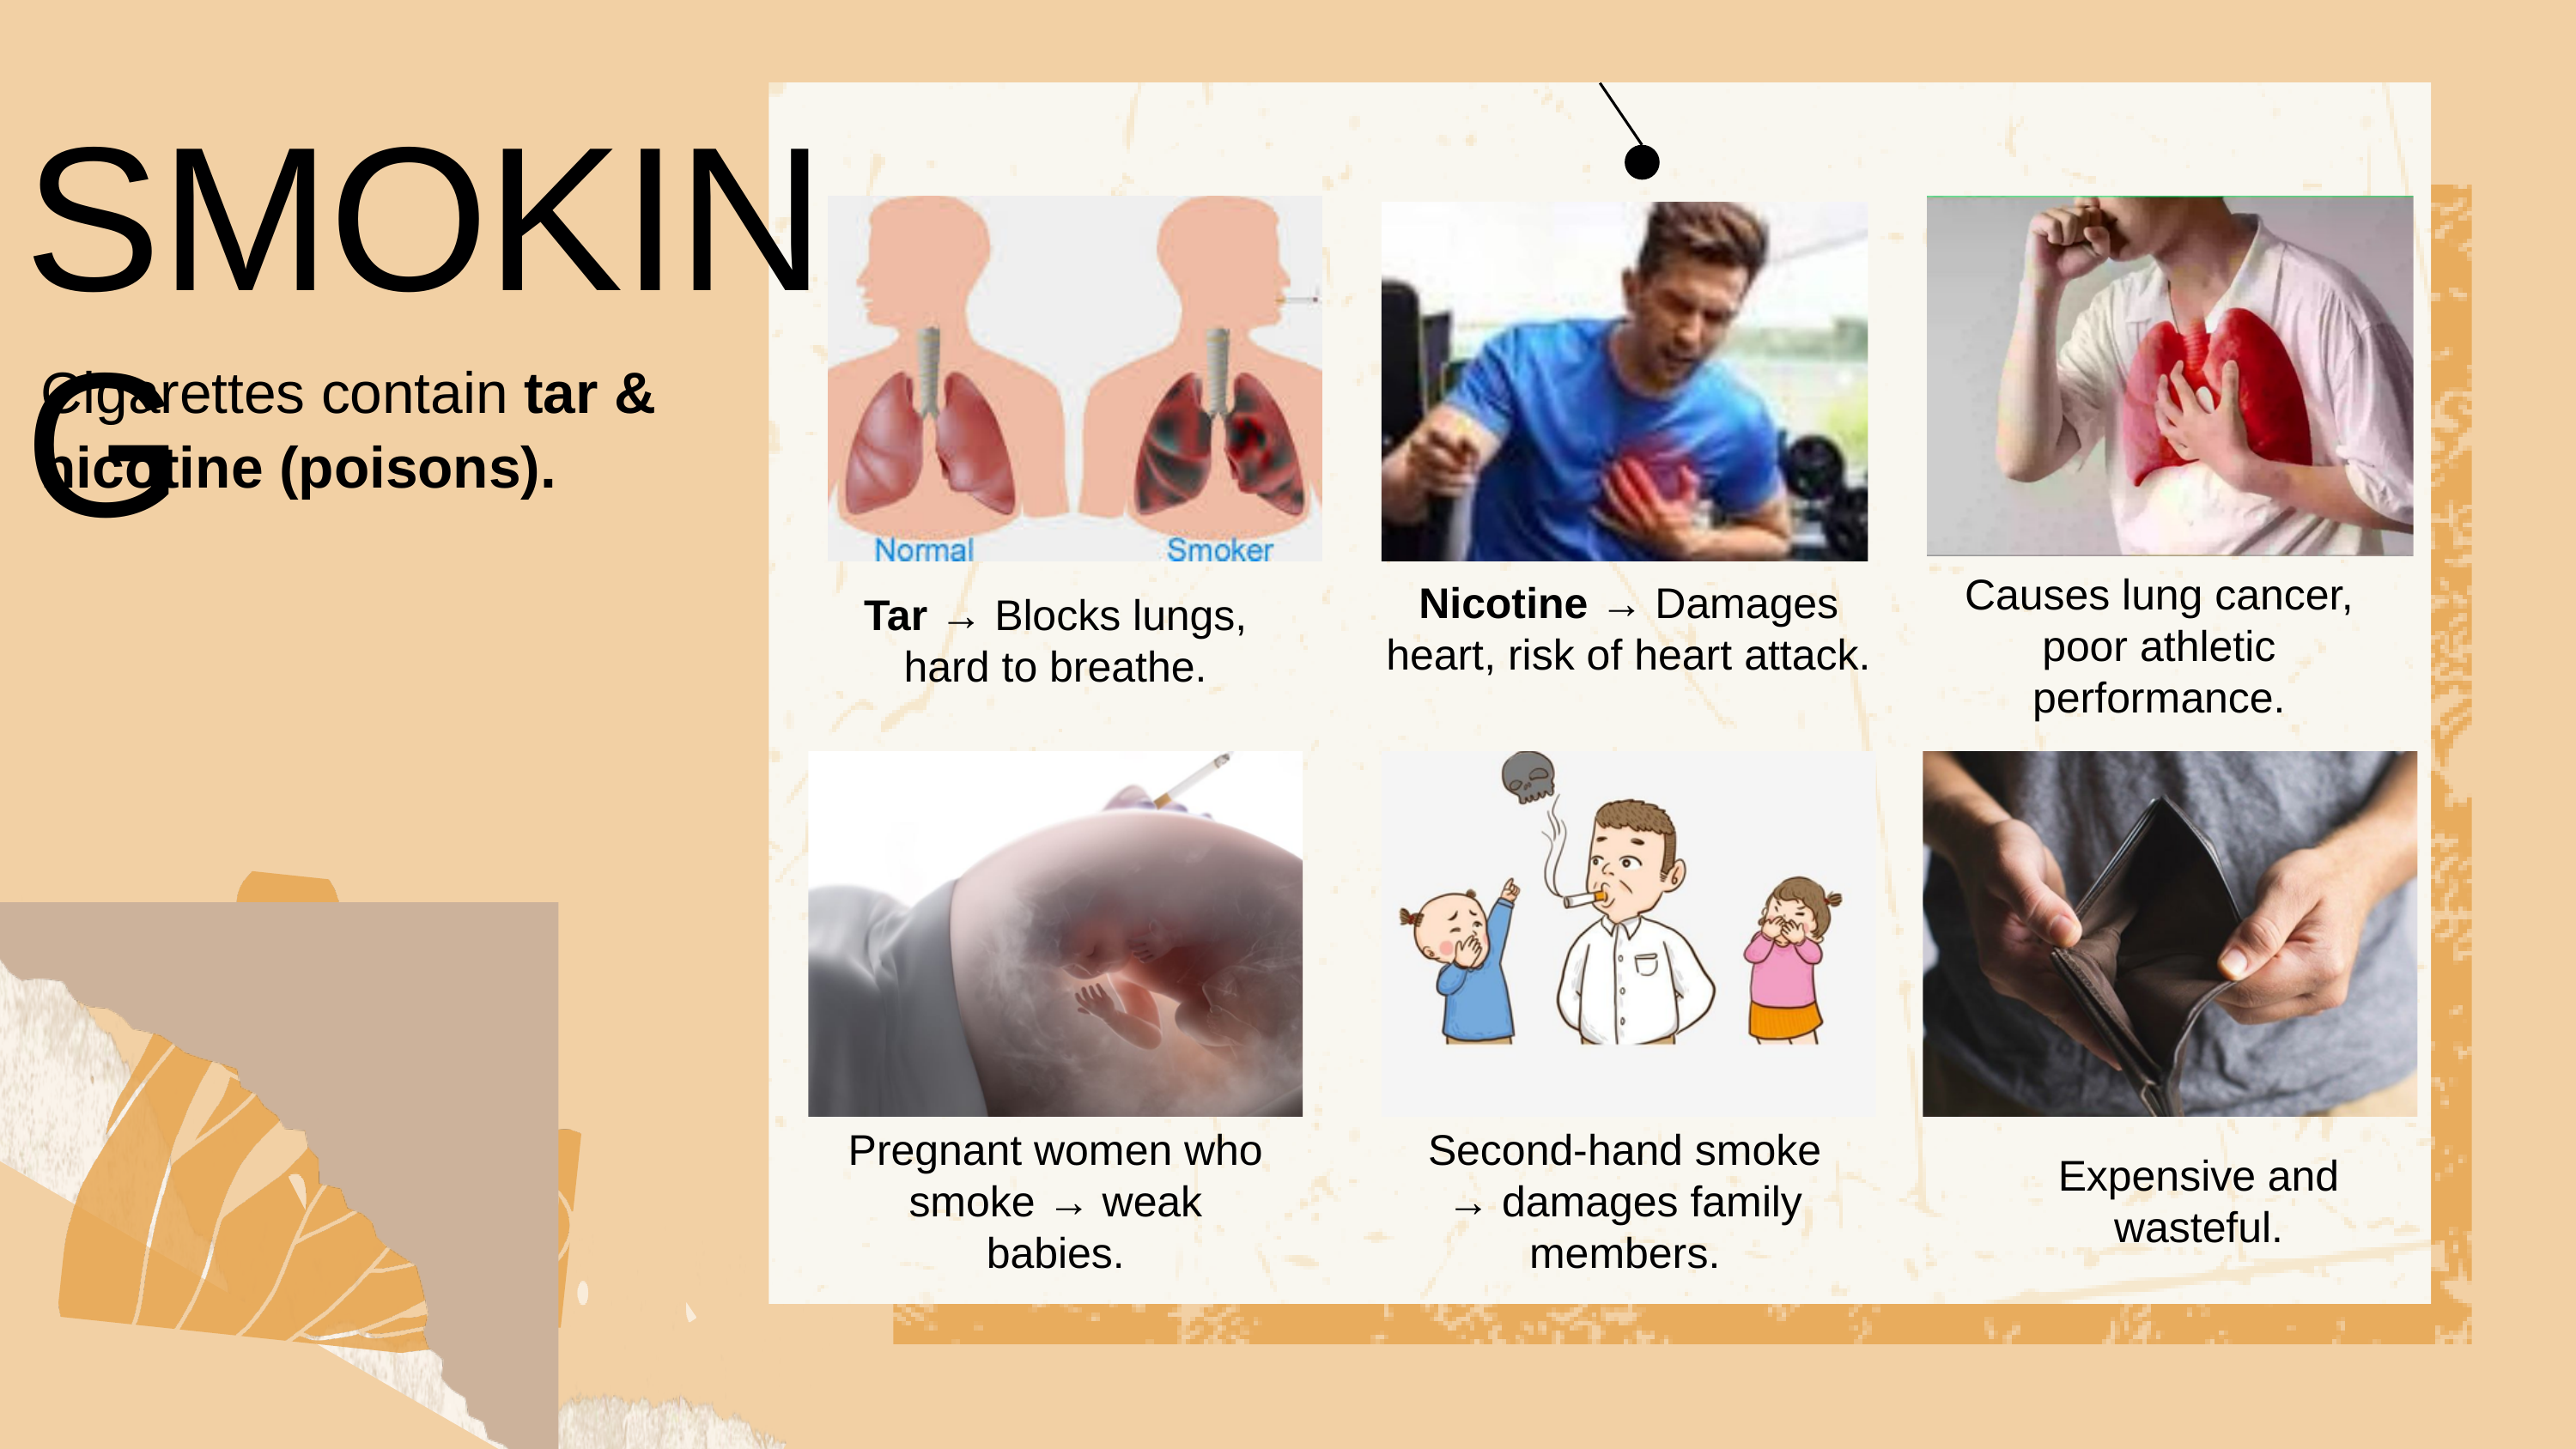

SMOKING

Cigarettes contain tar & nicotine (poisons).
Causes lung cancer, poor athletic performance.
Nicotine → Damages heart, risk of heart attack.
Tar → Blocks lungs, hard to breathe.

Pregnant women who smoke → weak babies.
Second-hand smoke → damages family members.
Expensive and wasteful.